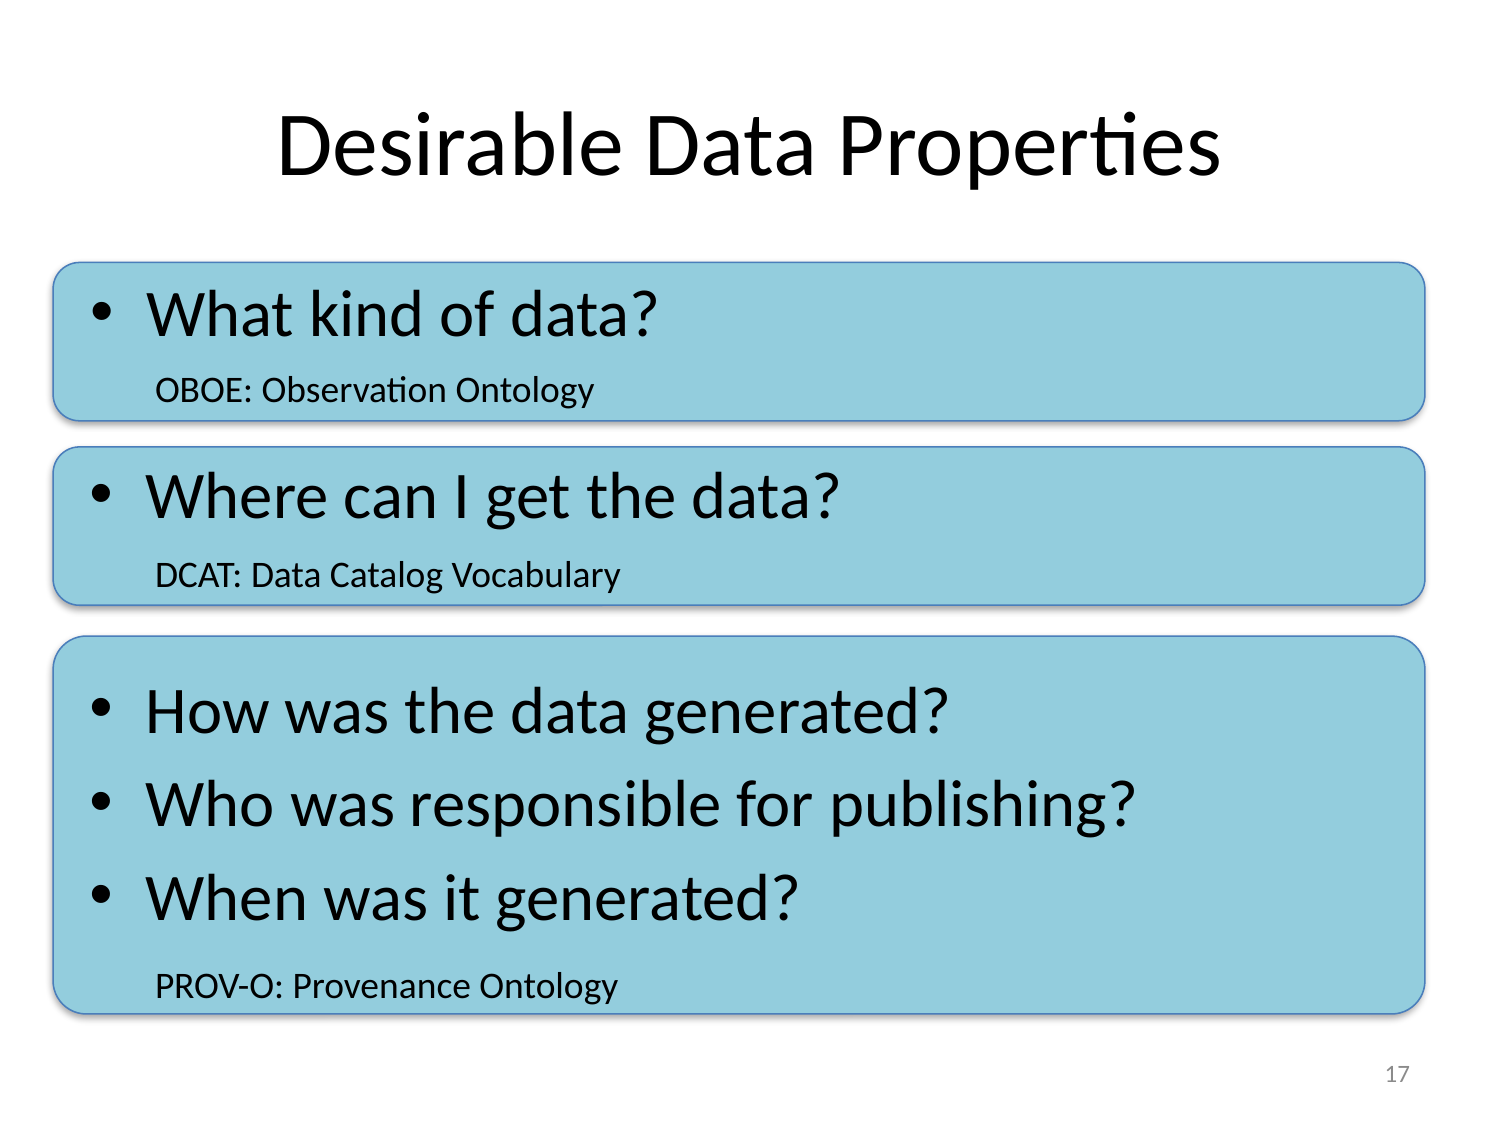

# Desirable Data Properties

What kind of data?
OBOE: Observation Ontology
Where can I get the data?

DCAT: Data Catalog Vocabulary

How was the data generated?
Who was responsible for publishing?
When was it generated?
PROV-O: Provenance Ontology
17